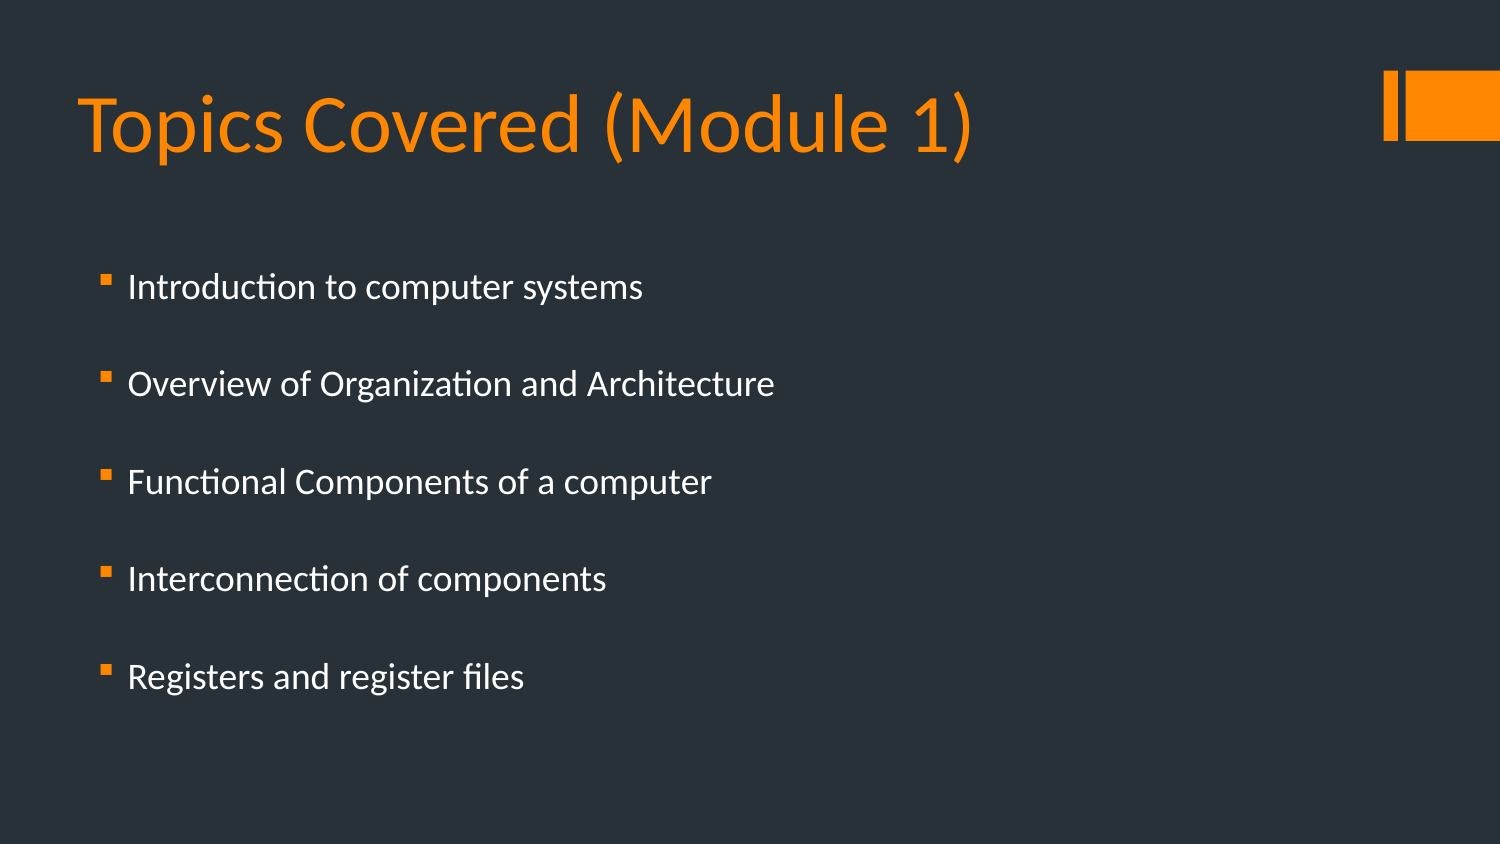

# Topics Covered (Module 1)
Introduction to computer systems
Overview of Organization and Architecture
Functional Components of a computer
Interconnection of components
Registers and register files